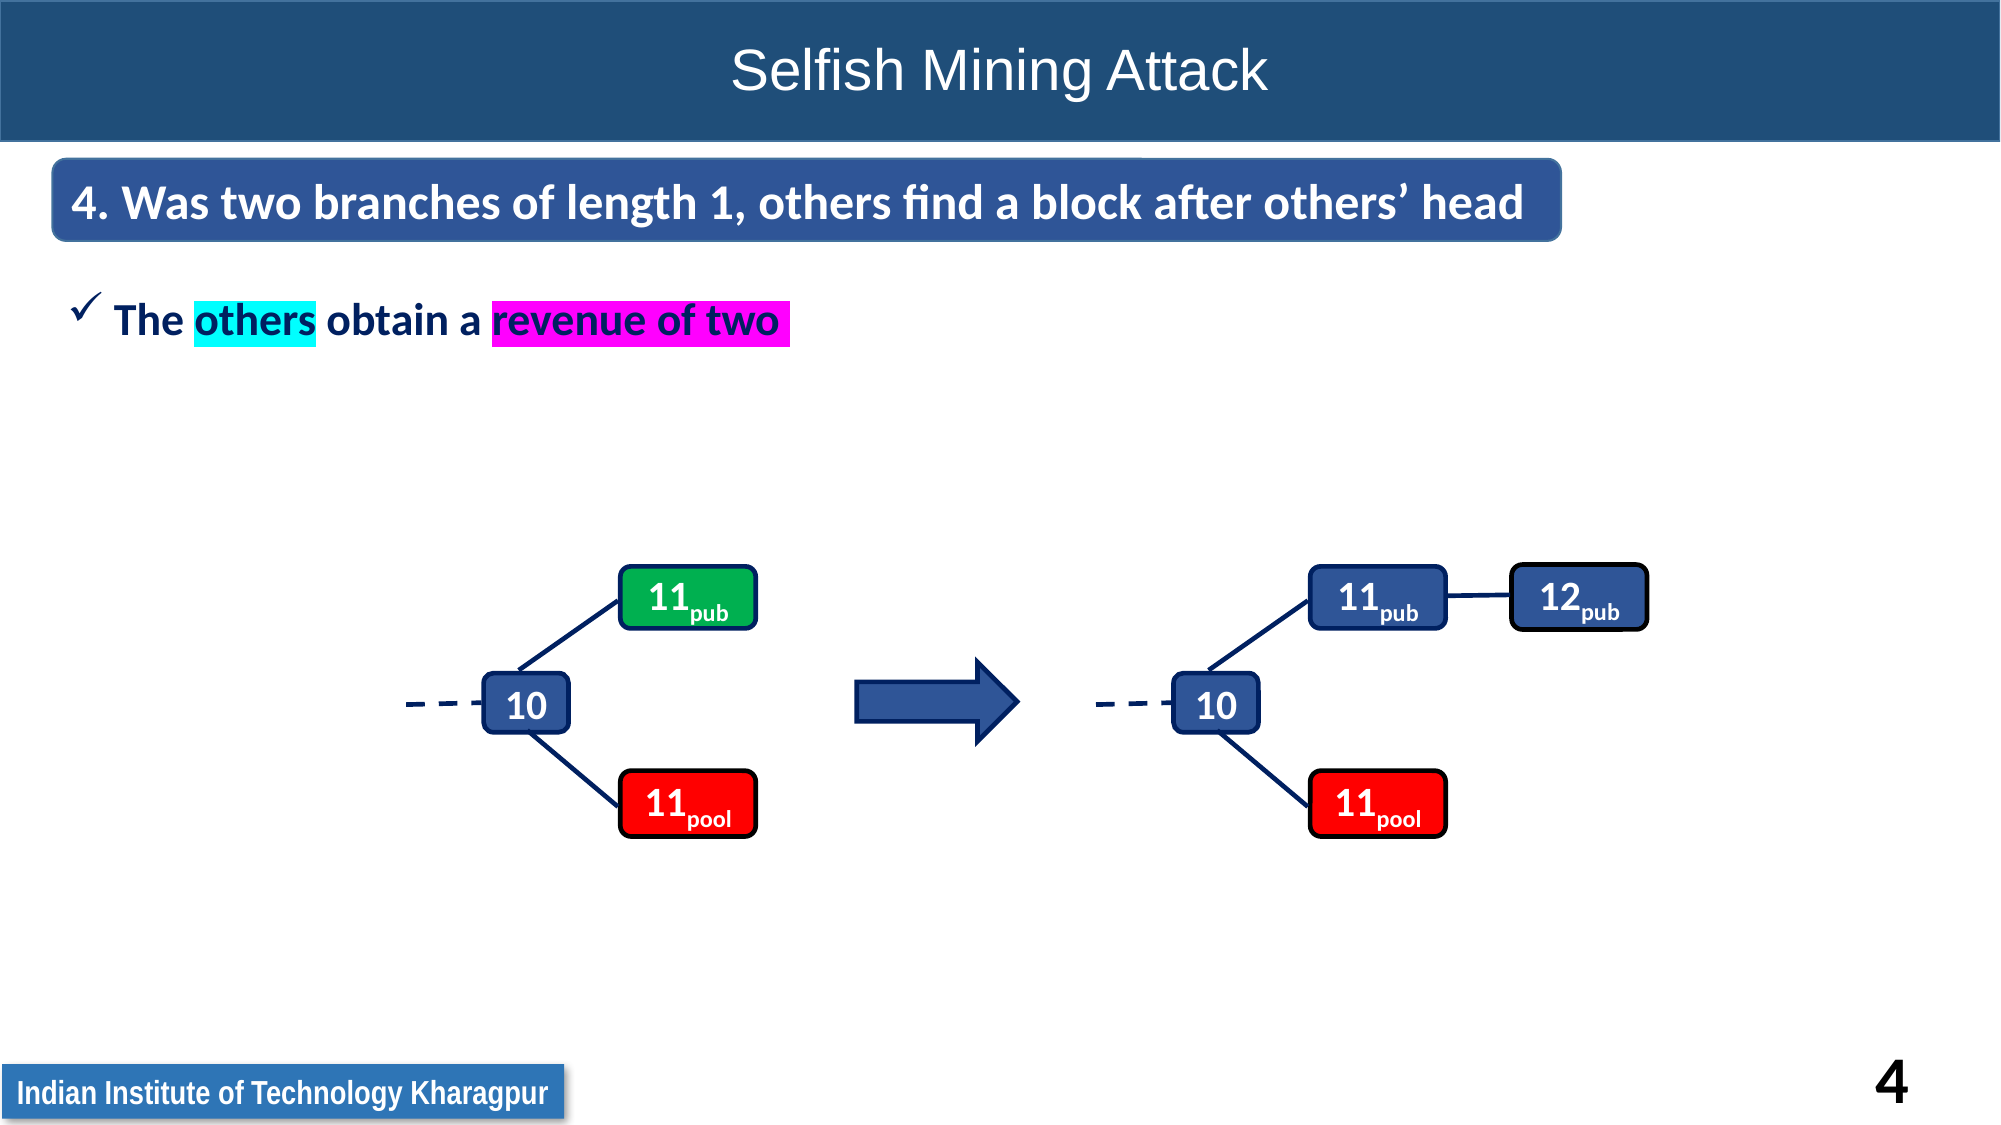

# Selfish Mining Attack
4. Was two branches of length 1, others find a block after others’ head
The others obtain a revenue of two
12pub
11pub
10
11pool
11pub
10
11pool

4